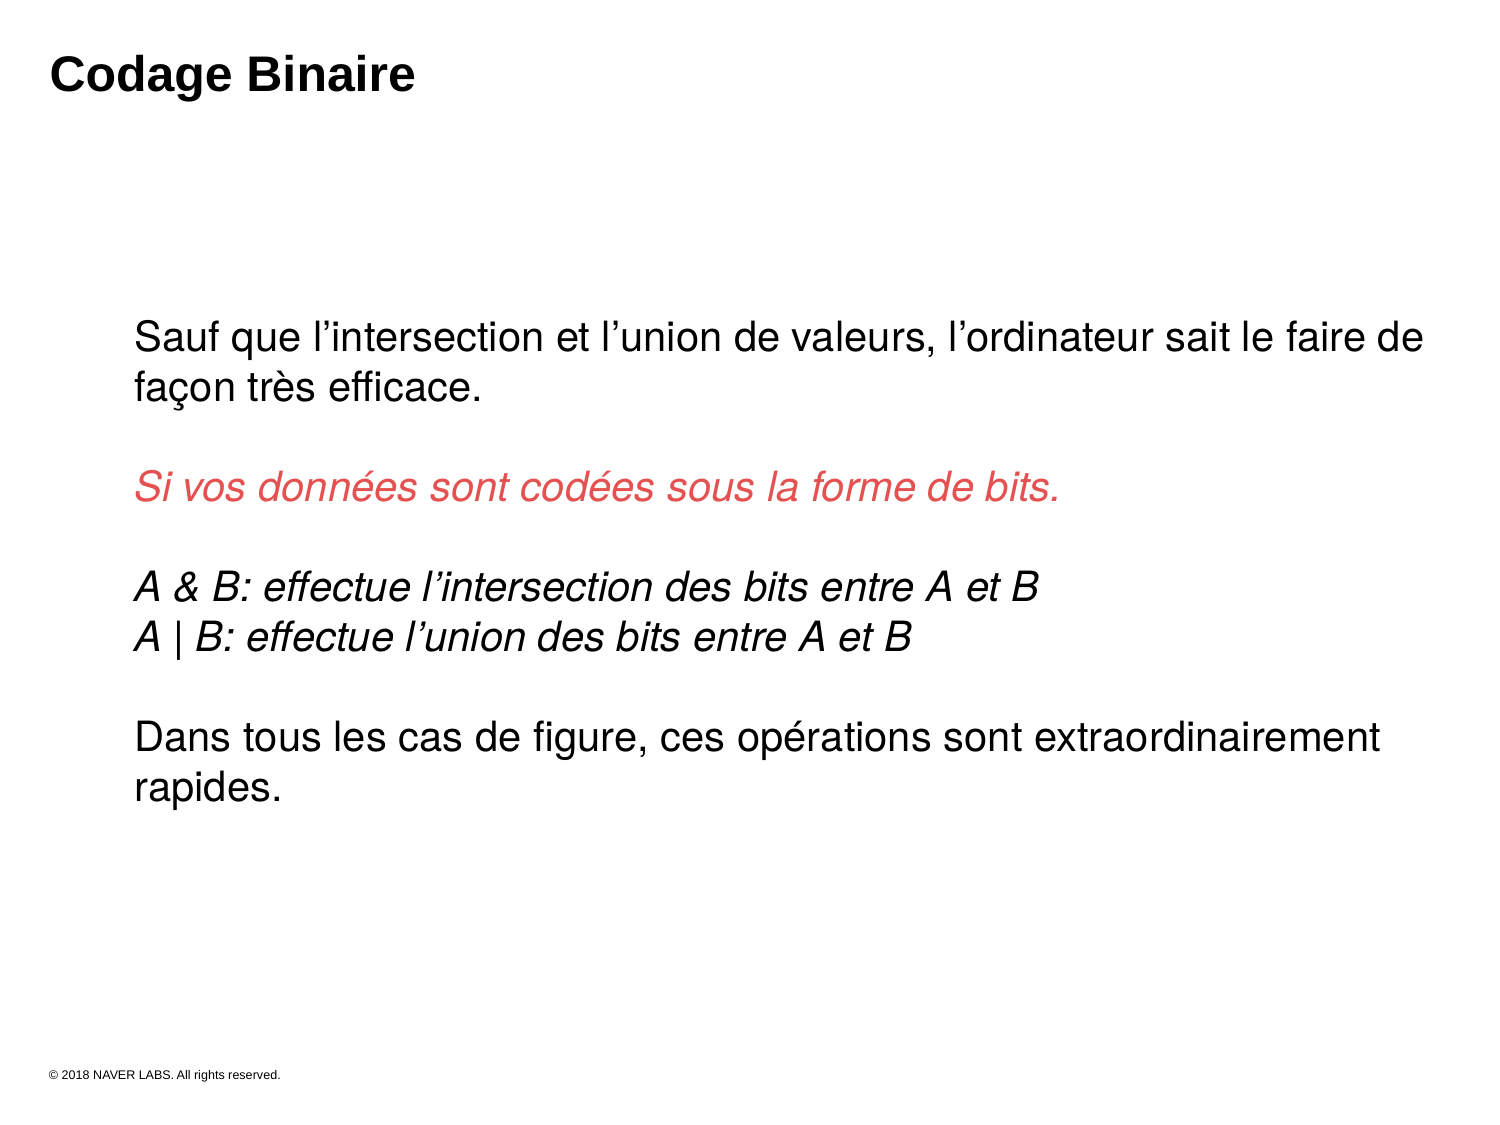

Codage Binaire
Sauf que l’intersection et l’union de valeurs, l’ordinateur sait le faire de façon très efficace.

Si vos données sont codées sous la forme de bits.

A & B: effectue l’intersection des bits entre A et B
A | B: effectue l’union des bits entre A et B

Dans tous les cas de figure, ces opérations sont extraordinairement rapides.